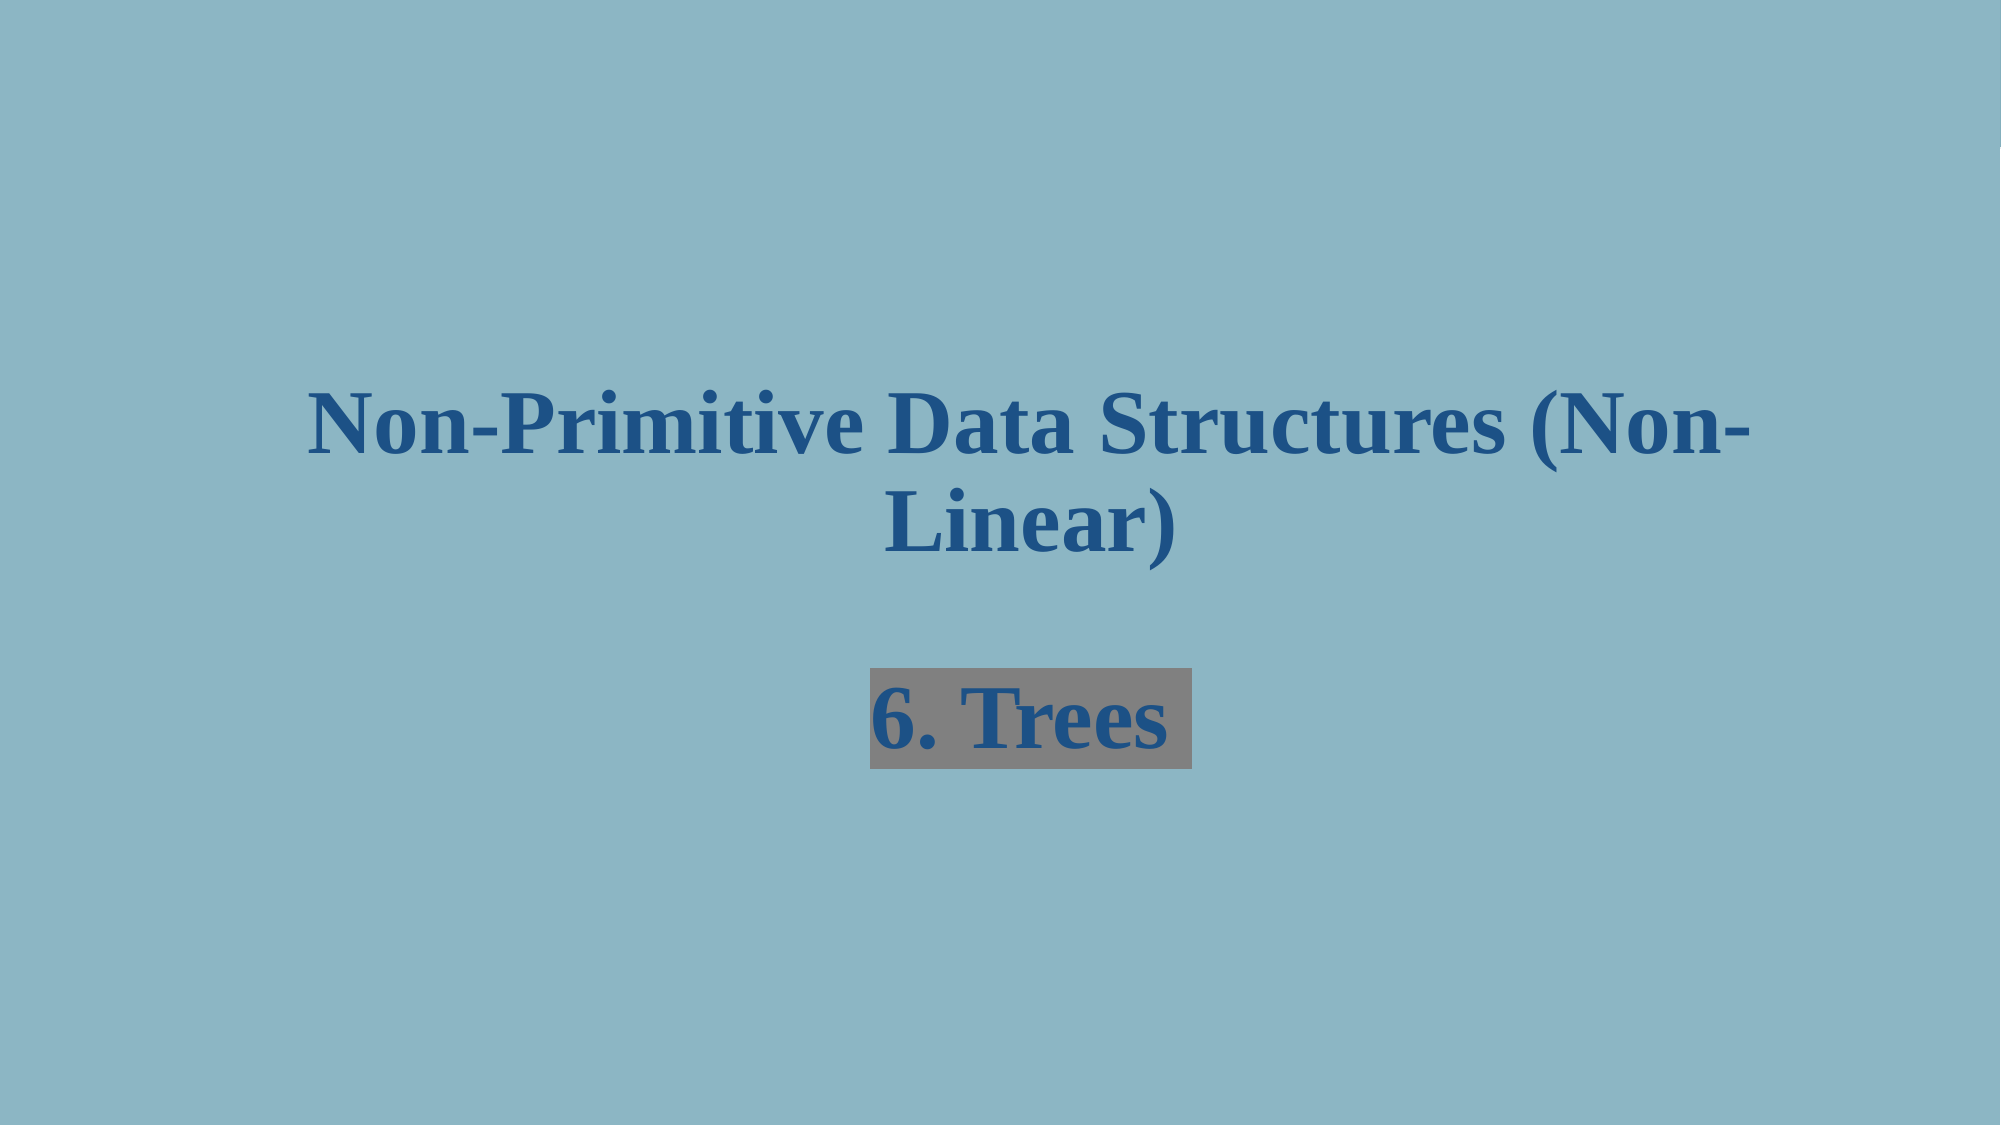

# Non-Primitive Data Structures (Non-Linear) 6. Trees